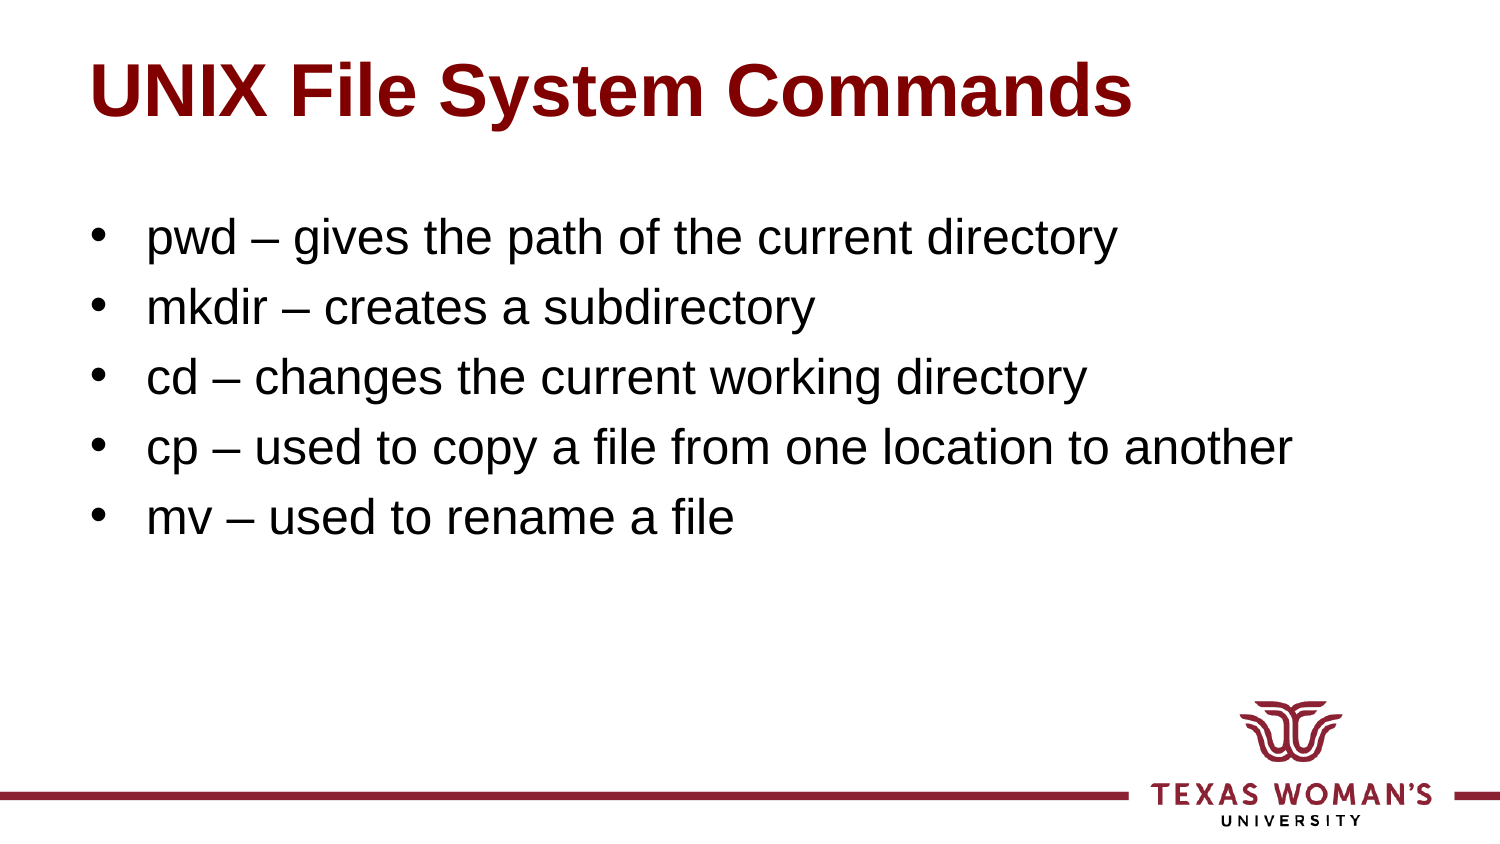

# UNIX File System Commands
pwd – gives the path of the current directory
mkdir – creates a subdirectory
cd – changes the current working directory
cp – used to copy a file from one location to another
mv – used to rename a file